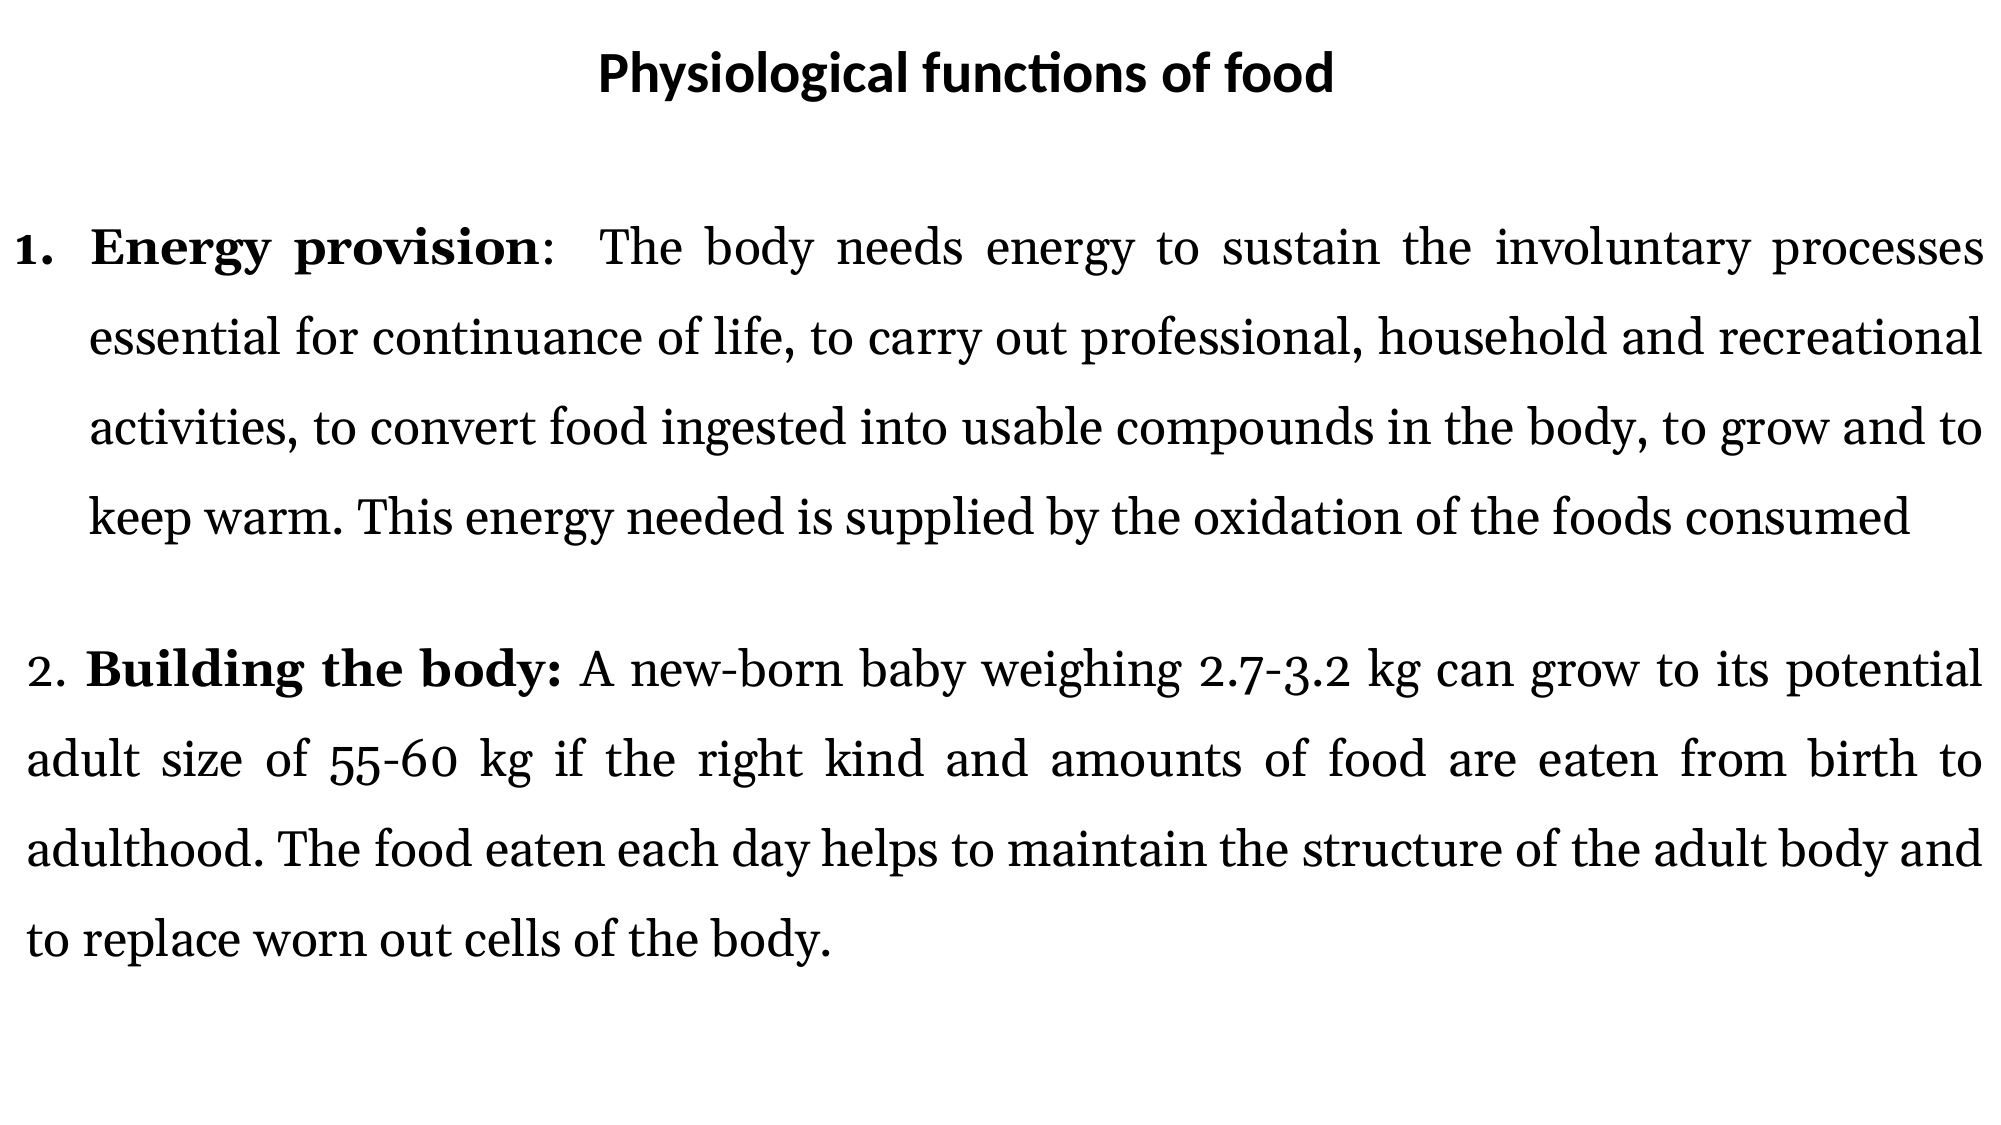

Physiological functions of food
Energy provision:  The body needs energy to sustain the involuntary processes essential for continuance of life, to carry out professional, household and recreational activities, to convert food ingested into usable compounds in the body, to grow and to keep warm. This energy needed is supplied by the oxidation of the foods consumed
2. Building the body: A new-born baby weighing 2.7-3.2 kg can grow to its potential adult size of 55-60 kg if the right kind and amounts of food are eaten from birth to adulthood. The food eaten each day helps to maintain the structure of the adult body and to replace worn out cells of the body.